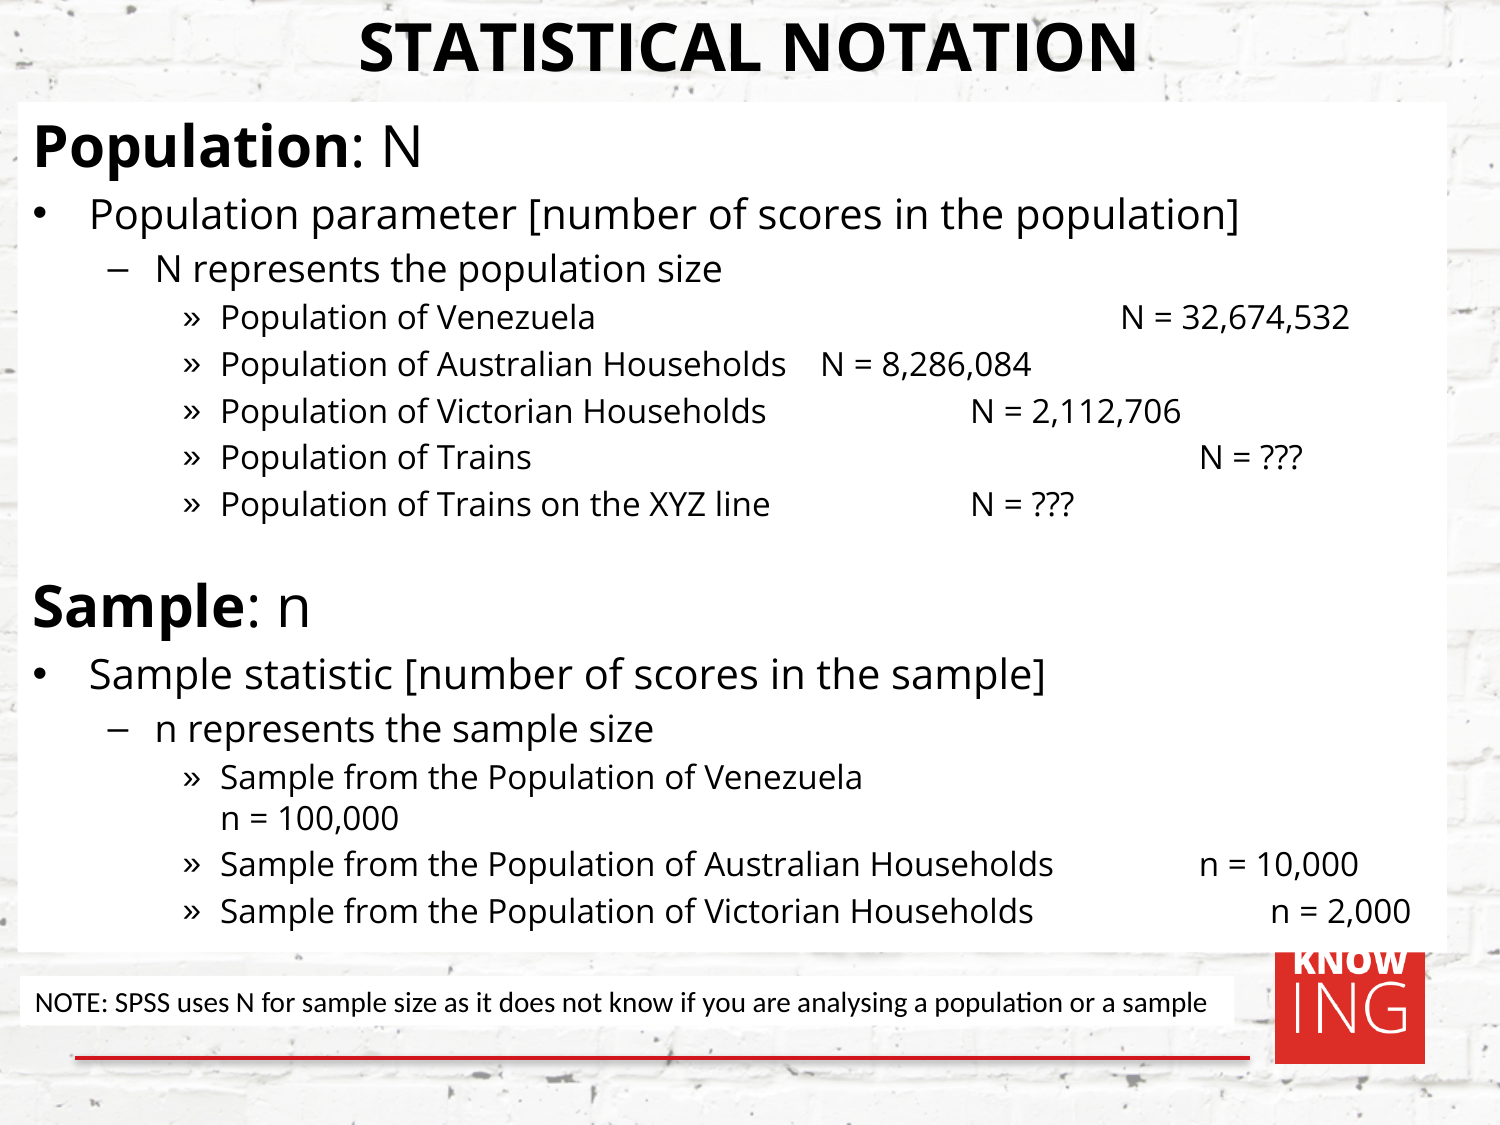

# STATISTICAL NOTATION
Population: N
Population parameter [number of scores in the population]
N represents the population size
Population of Venezuela				N = 32,674,532
Population of Australian Households	N = 8,286,084
Population of Victorian Households		N = 2,112,706
Population of Trains				         N = ???
Population of Trains on the XYZ line		N = ???

Sample: n
Sample statistic [number of scores in the sample]
n represents the sample size
Sample from the Population of Venezuela				n = 100,000
Sample from the Population of Australian Households	         n = 10,000
Sample from the Population of Victorian Households		n = 2,000

NOTE: SPSS uses N for sample size as it does not know if you are analysing a population or a sample